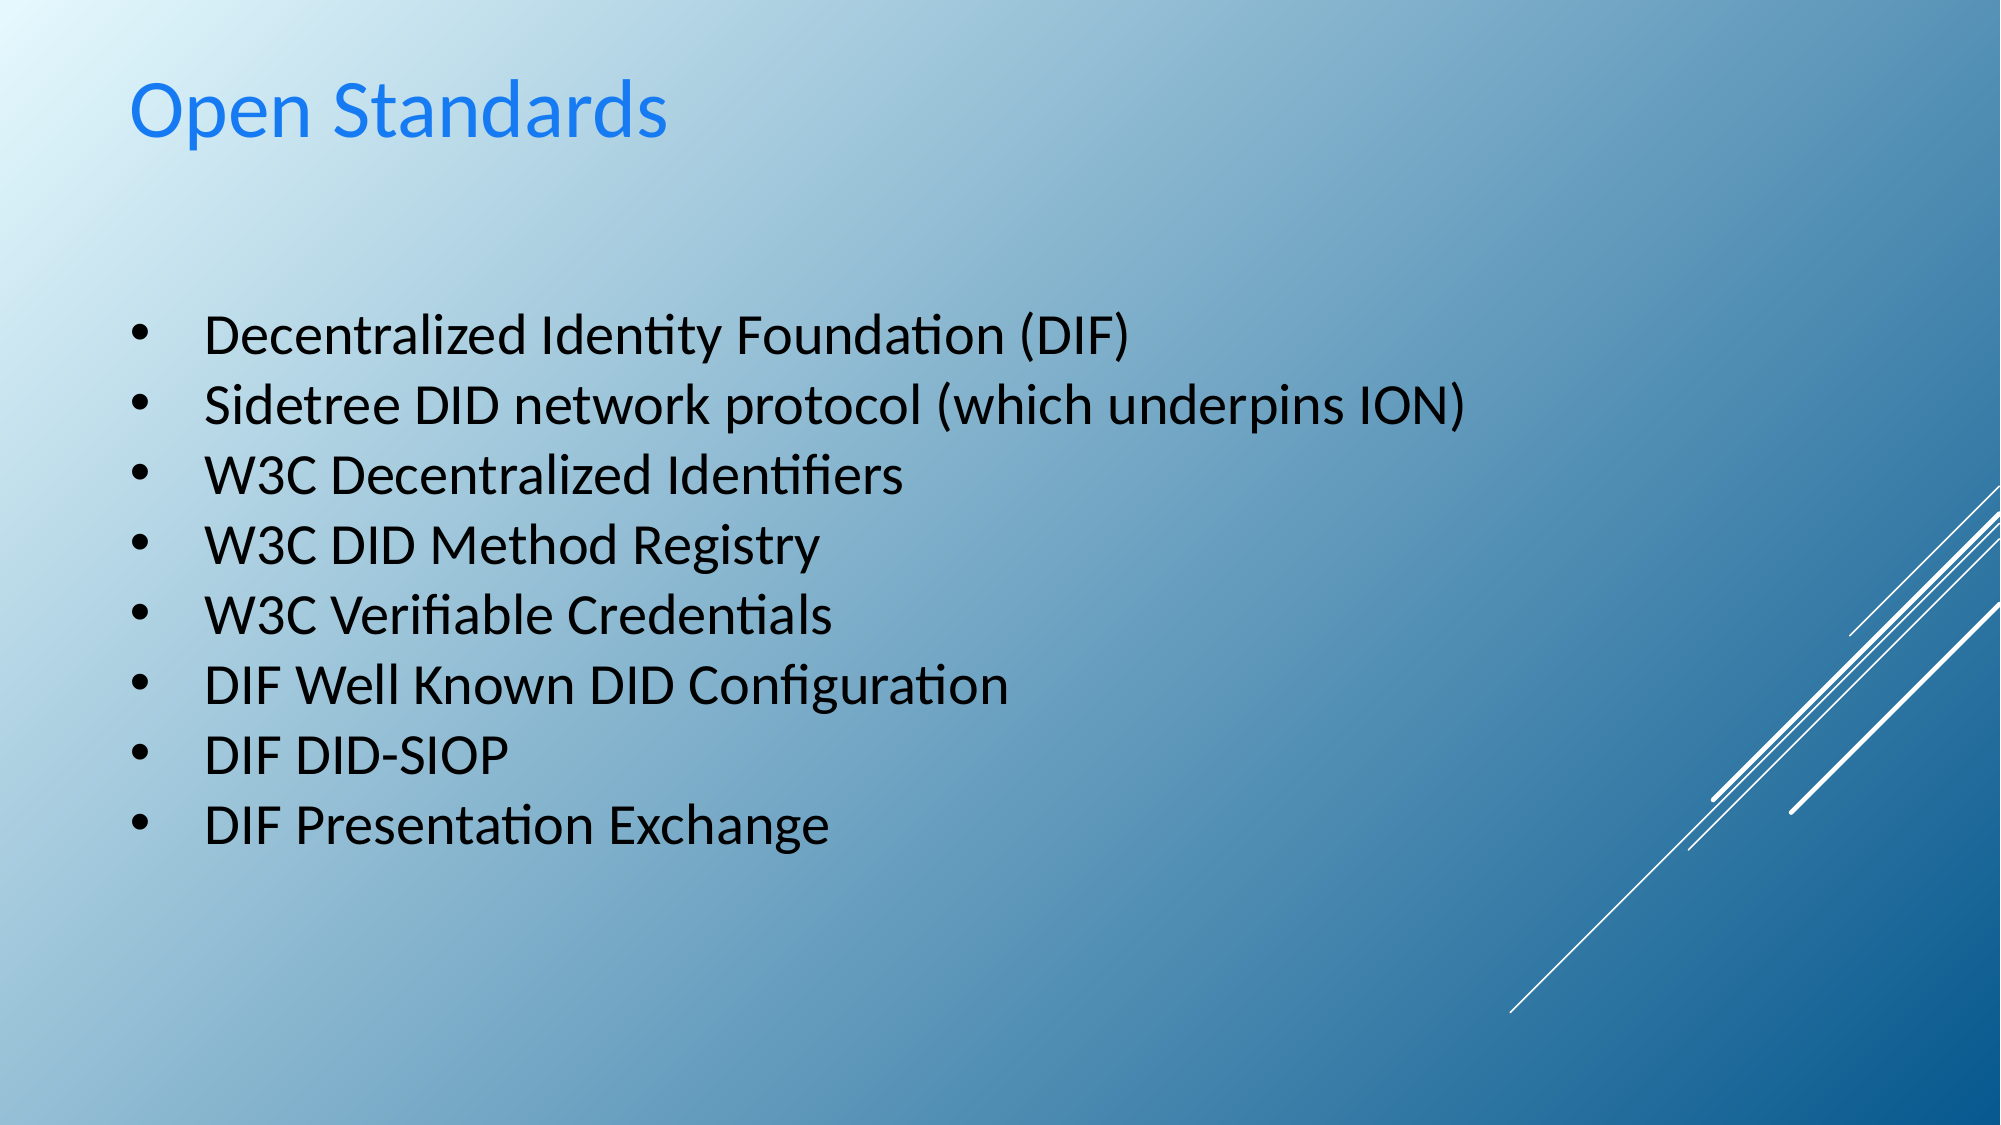

Open Standards
Decentralized Identity Foundation (DIF)
Sidetree DID network protocol (which underpins ION)
W3C Decentralized Identifiers
W3C DID Method Registry
W3C Verifiable Credentials
DIF Well Known DID Configuration
DIF DID-SIOP
DIF Presentation Exchange